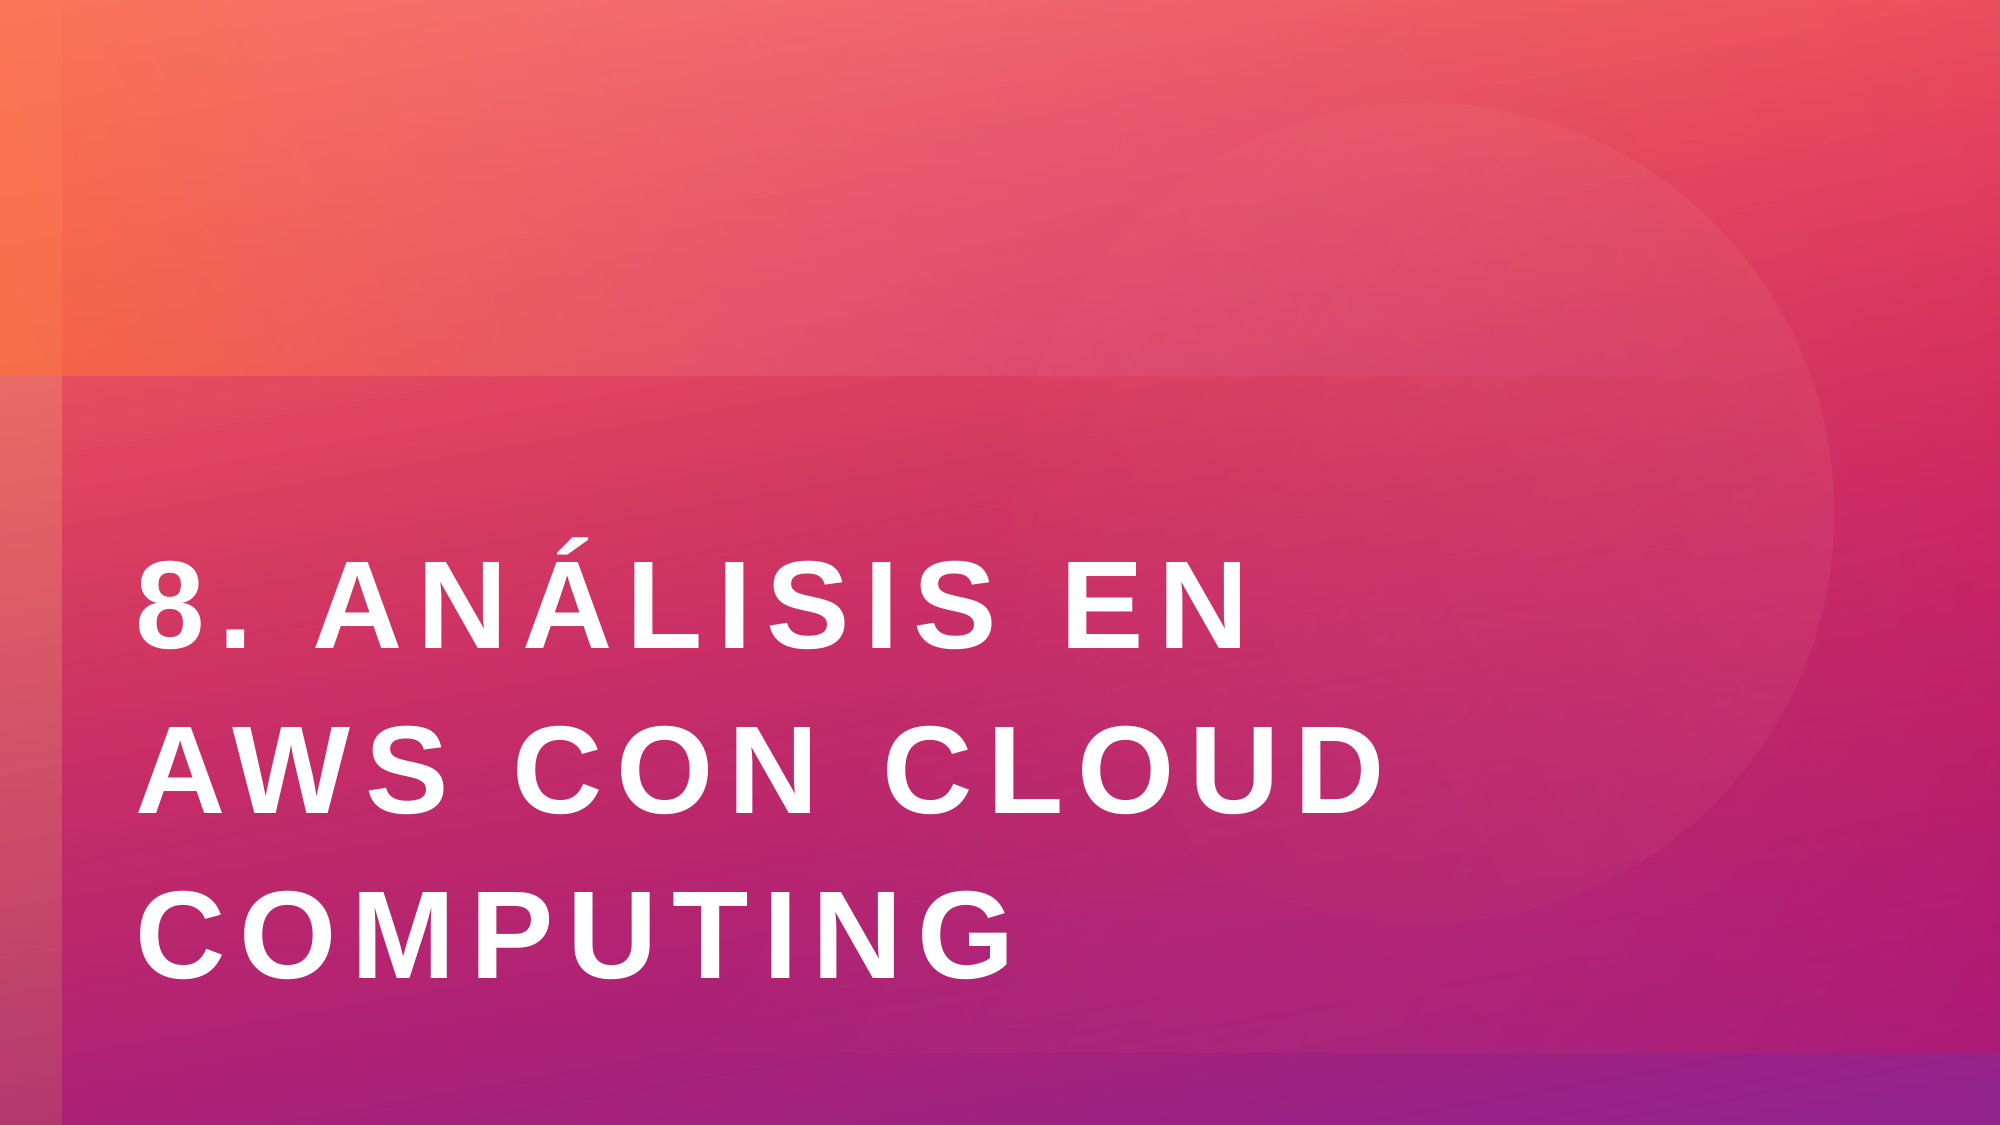

# 8. Análisis en aws con cloud computing